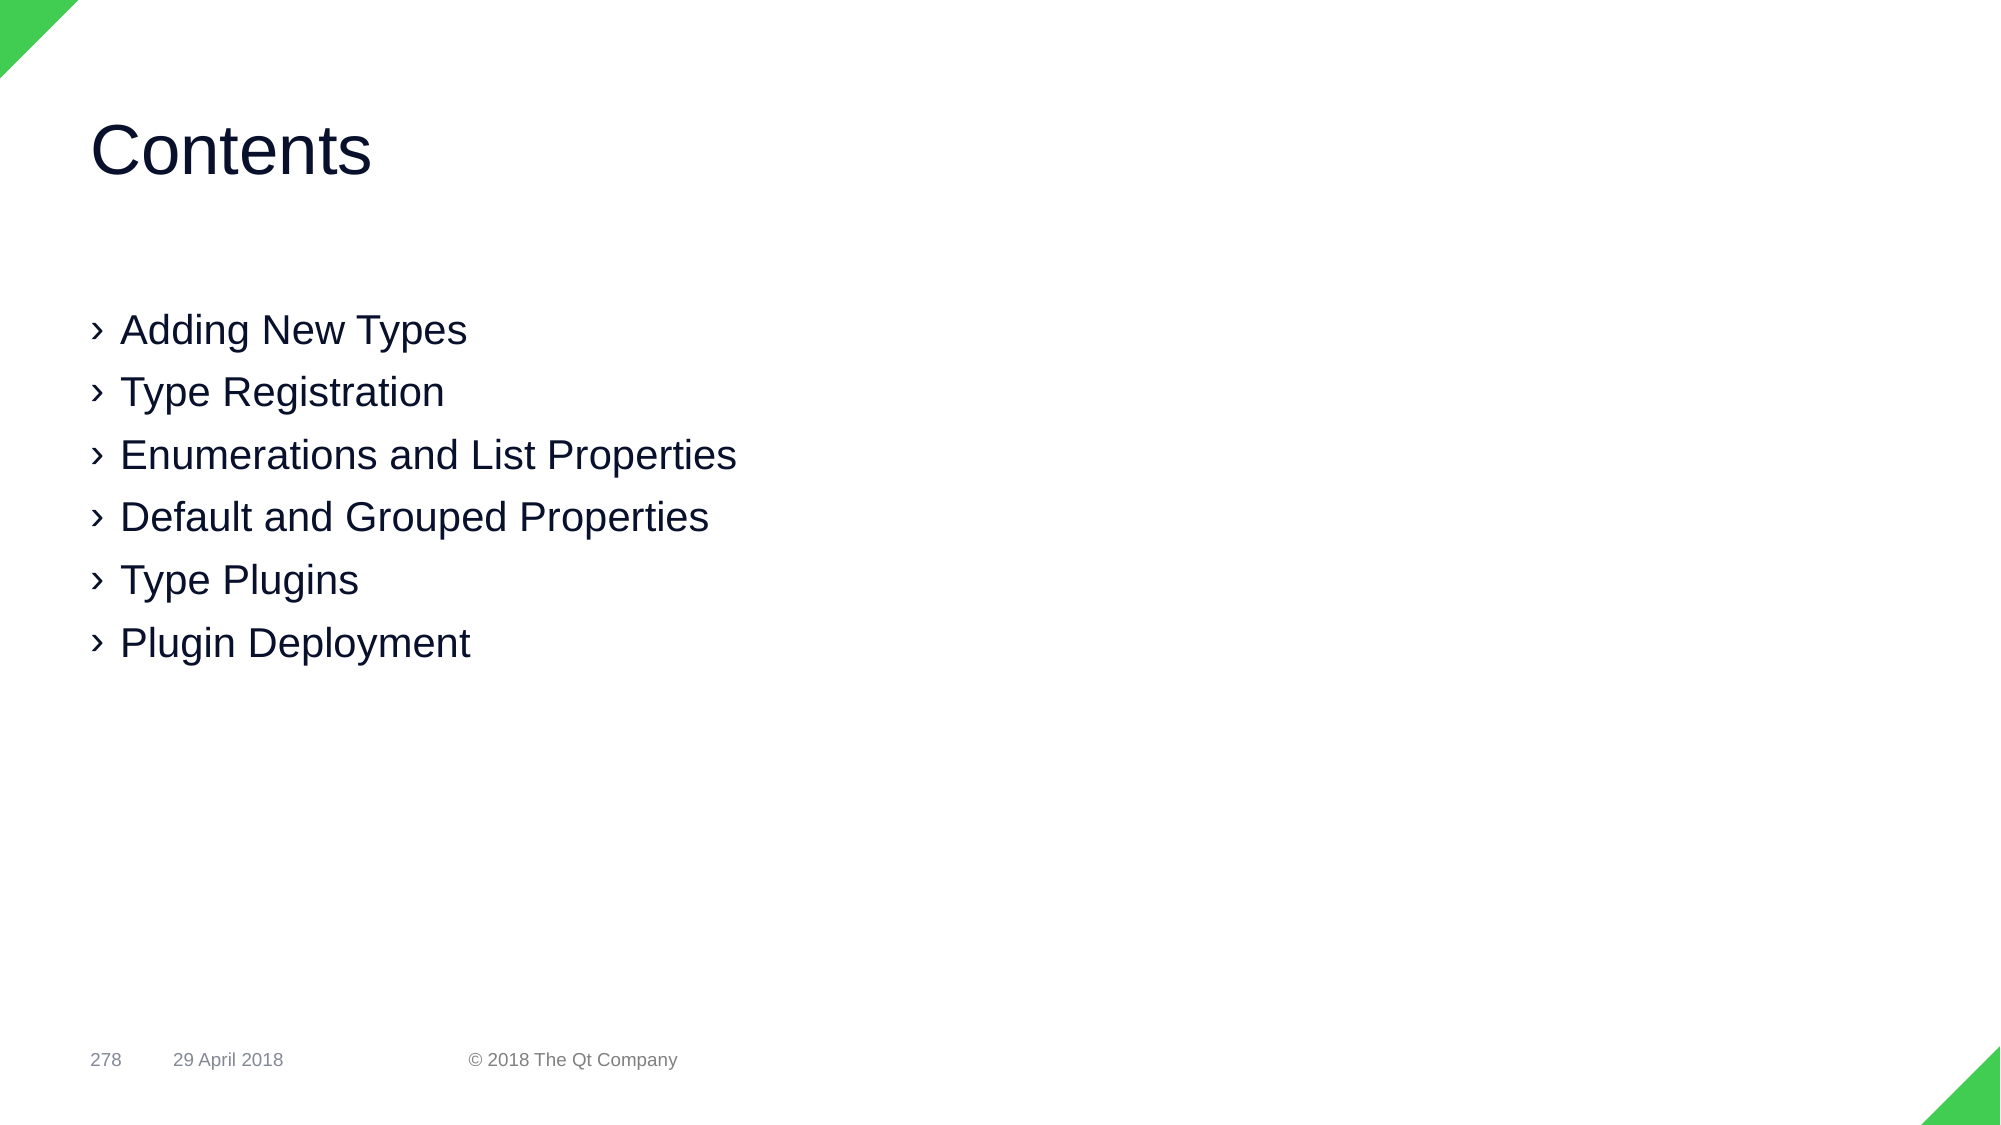

# Contents
Adding New Types
Type Registration
Enumerations and List Properties
Default and Grouped Properties
Type Plugins
Plugin Deployment
278
29 April 2018
© 2018 The Qt Company